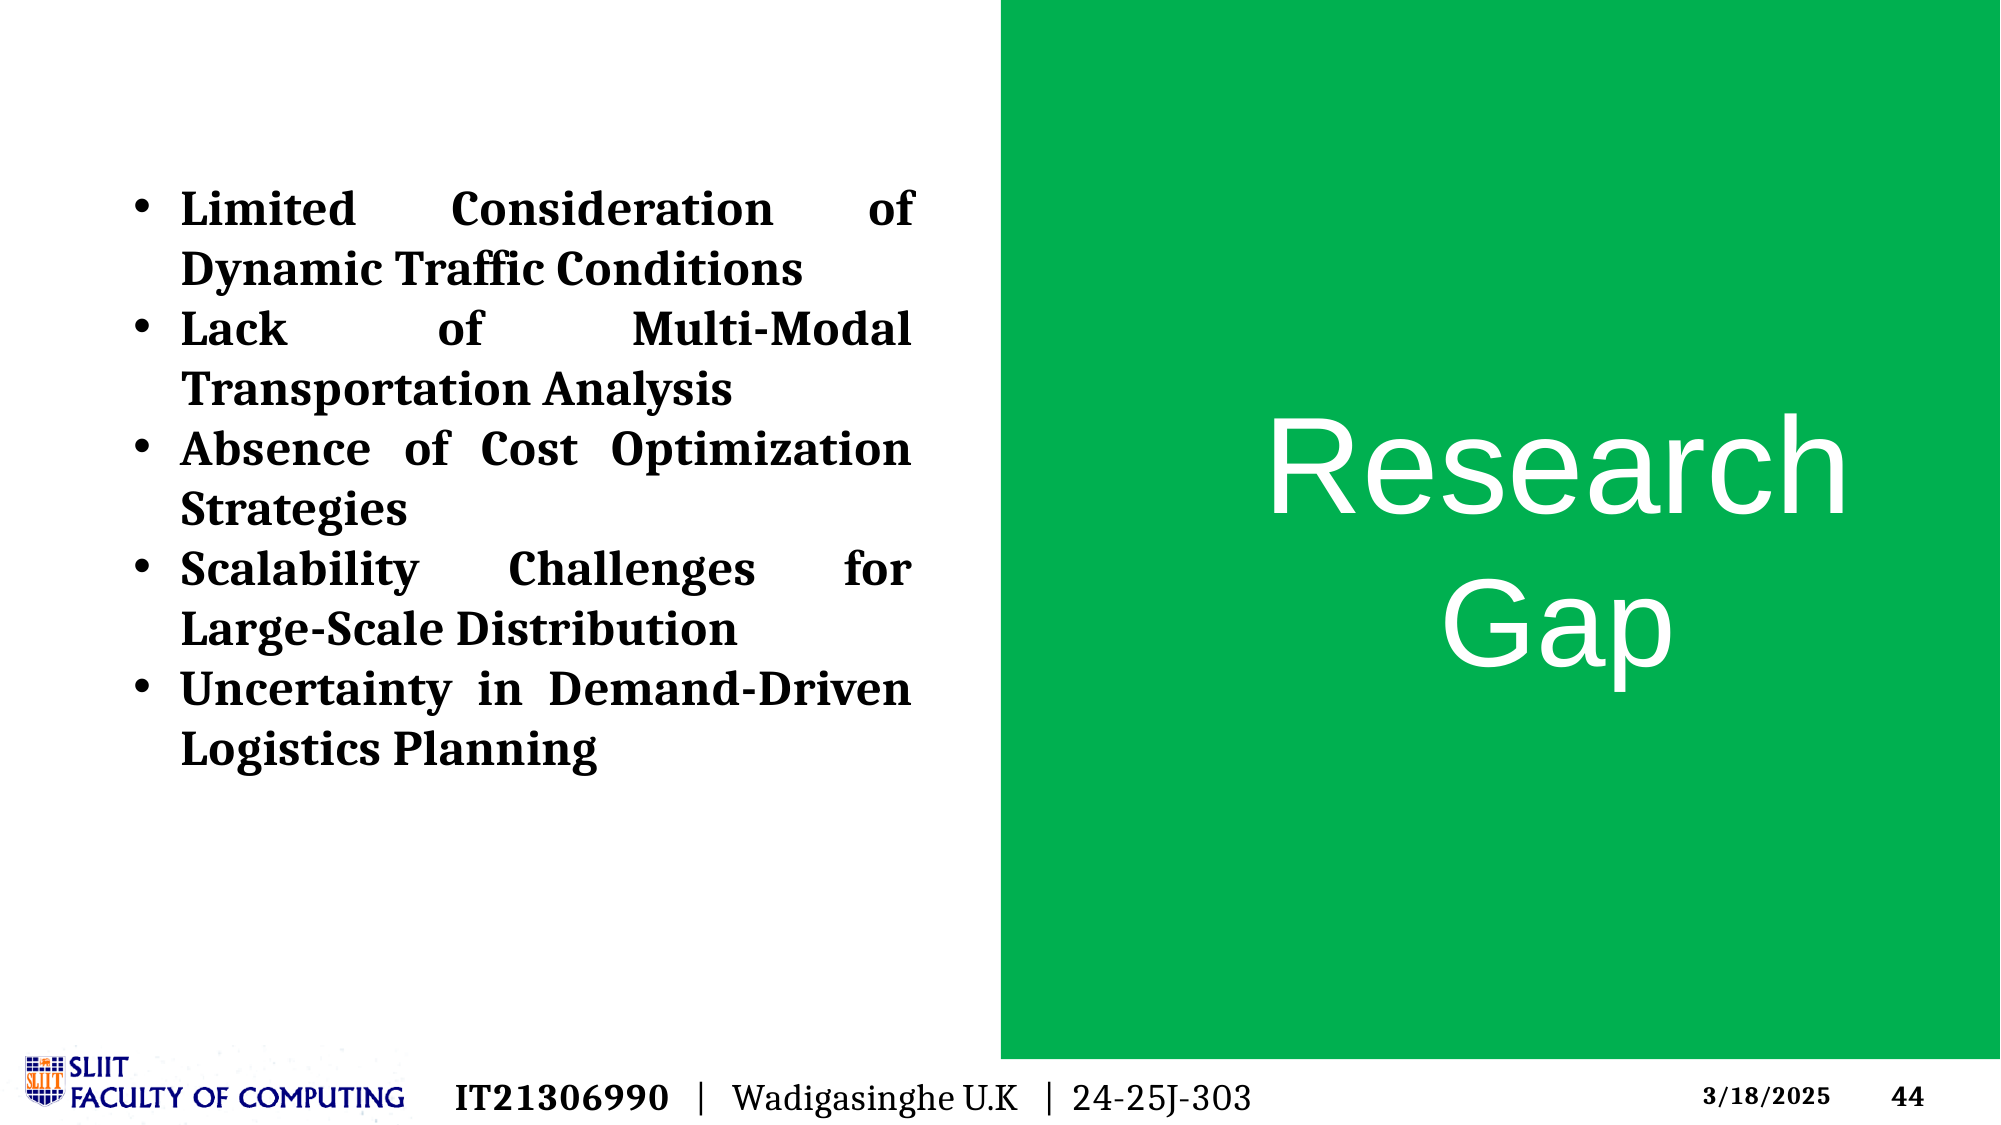

3/18/2025
44

Limited Consideration of Dynamic Traffic Conditions
Lack of Multi-Modal Transportation Analysis
Absence of Cost Optimization Strategies
Scalability Challenges for Large-Scale Distribution
Uncertainty in Demand-Driven Logistics Planning

# Research Gap
IT21306990   |   Wadigasinghe U.K   |  24-25J-303